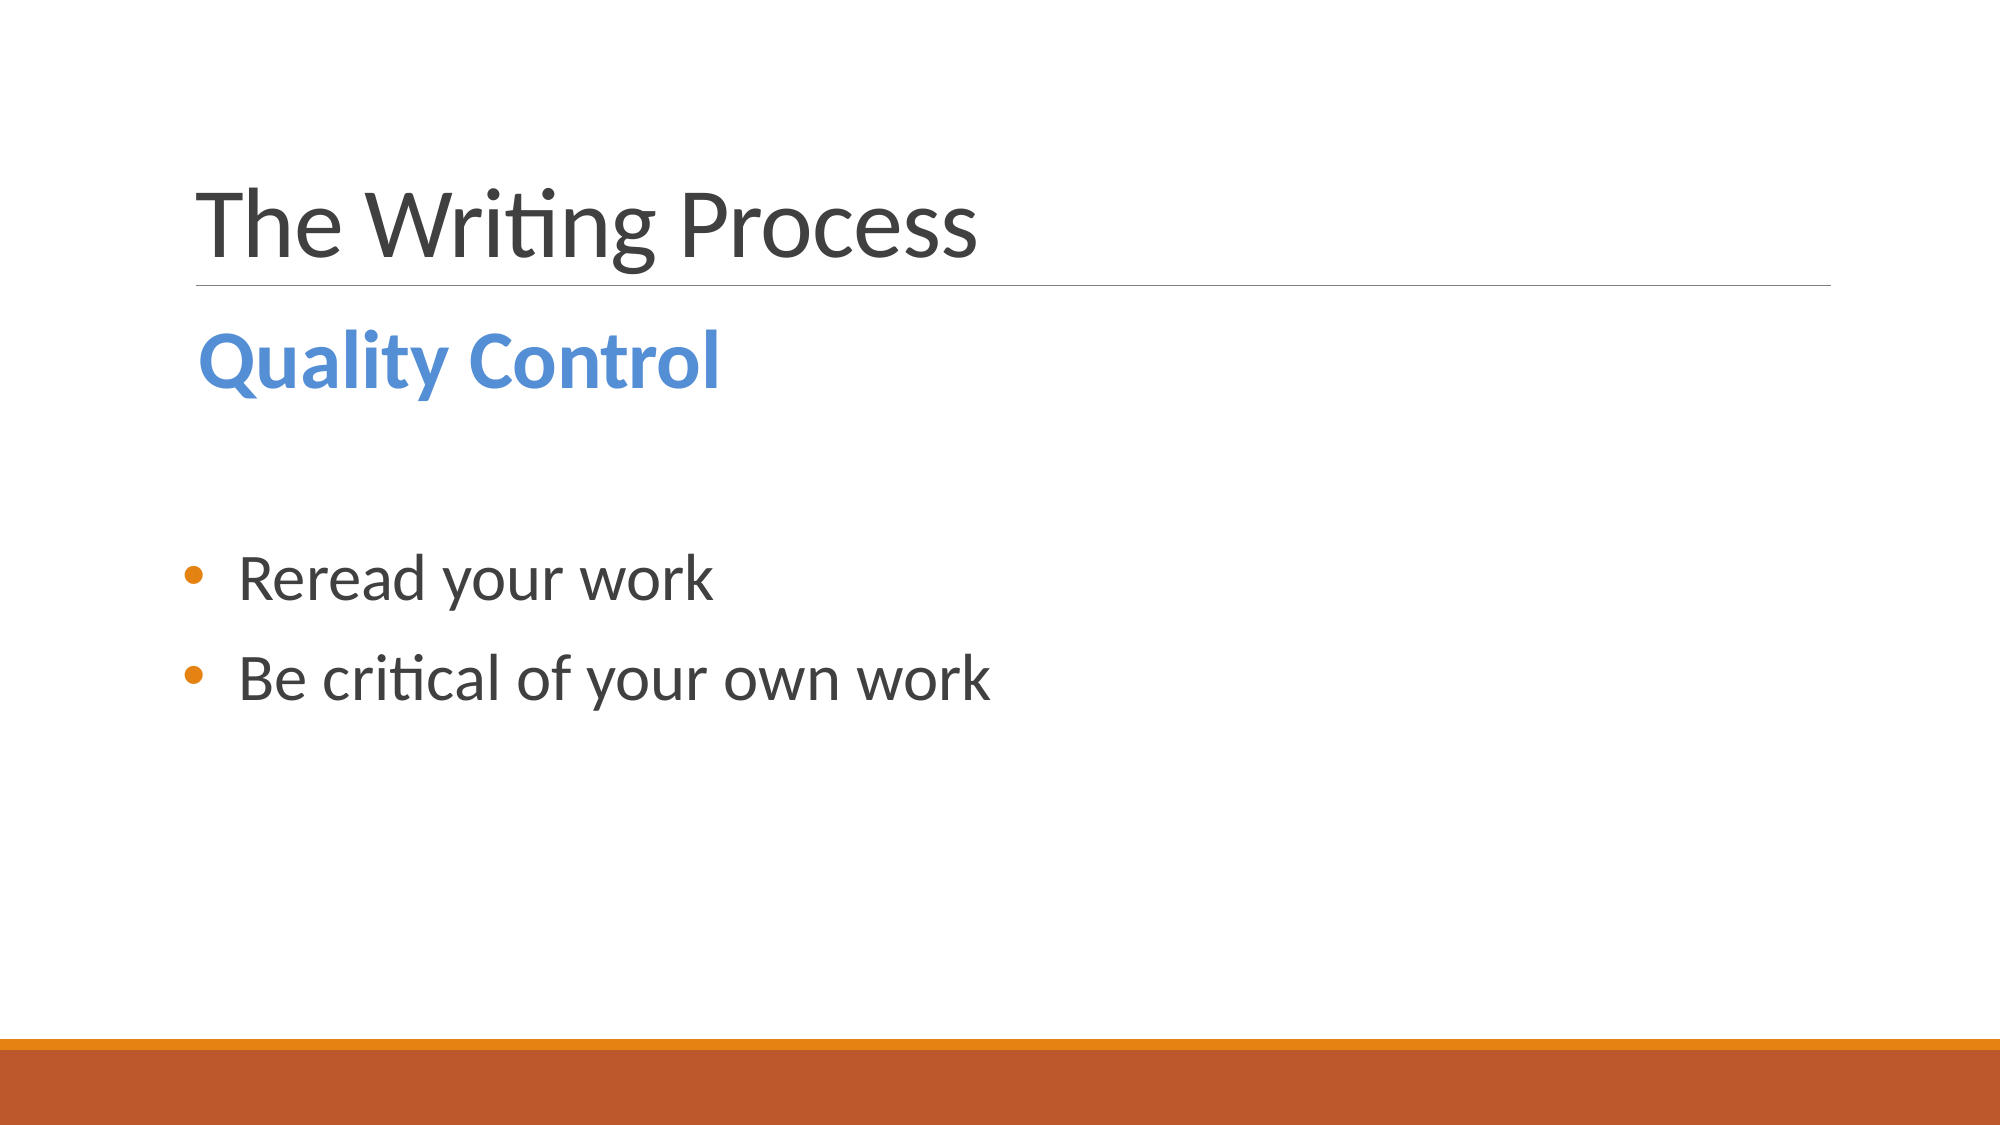

# The Writing Process
Quality Control

Reread your work
Be critical of your own work